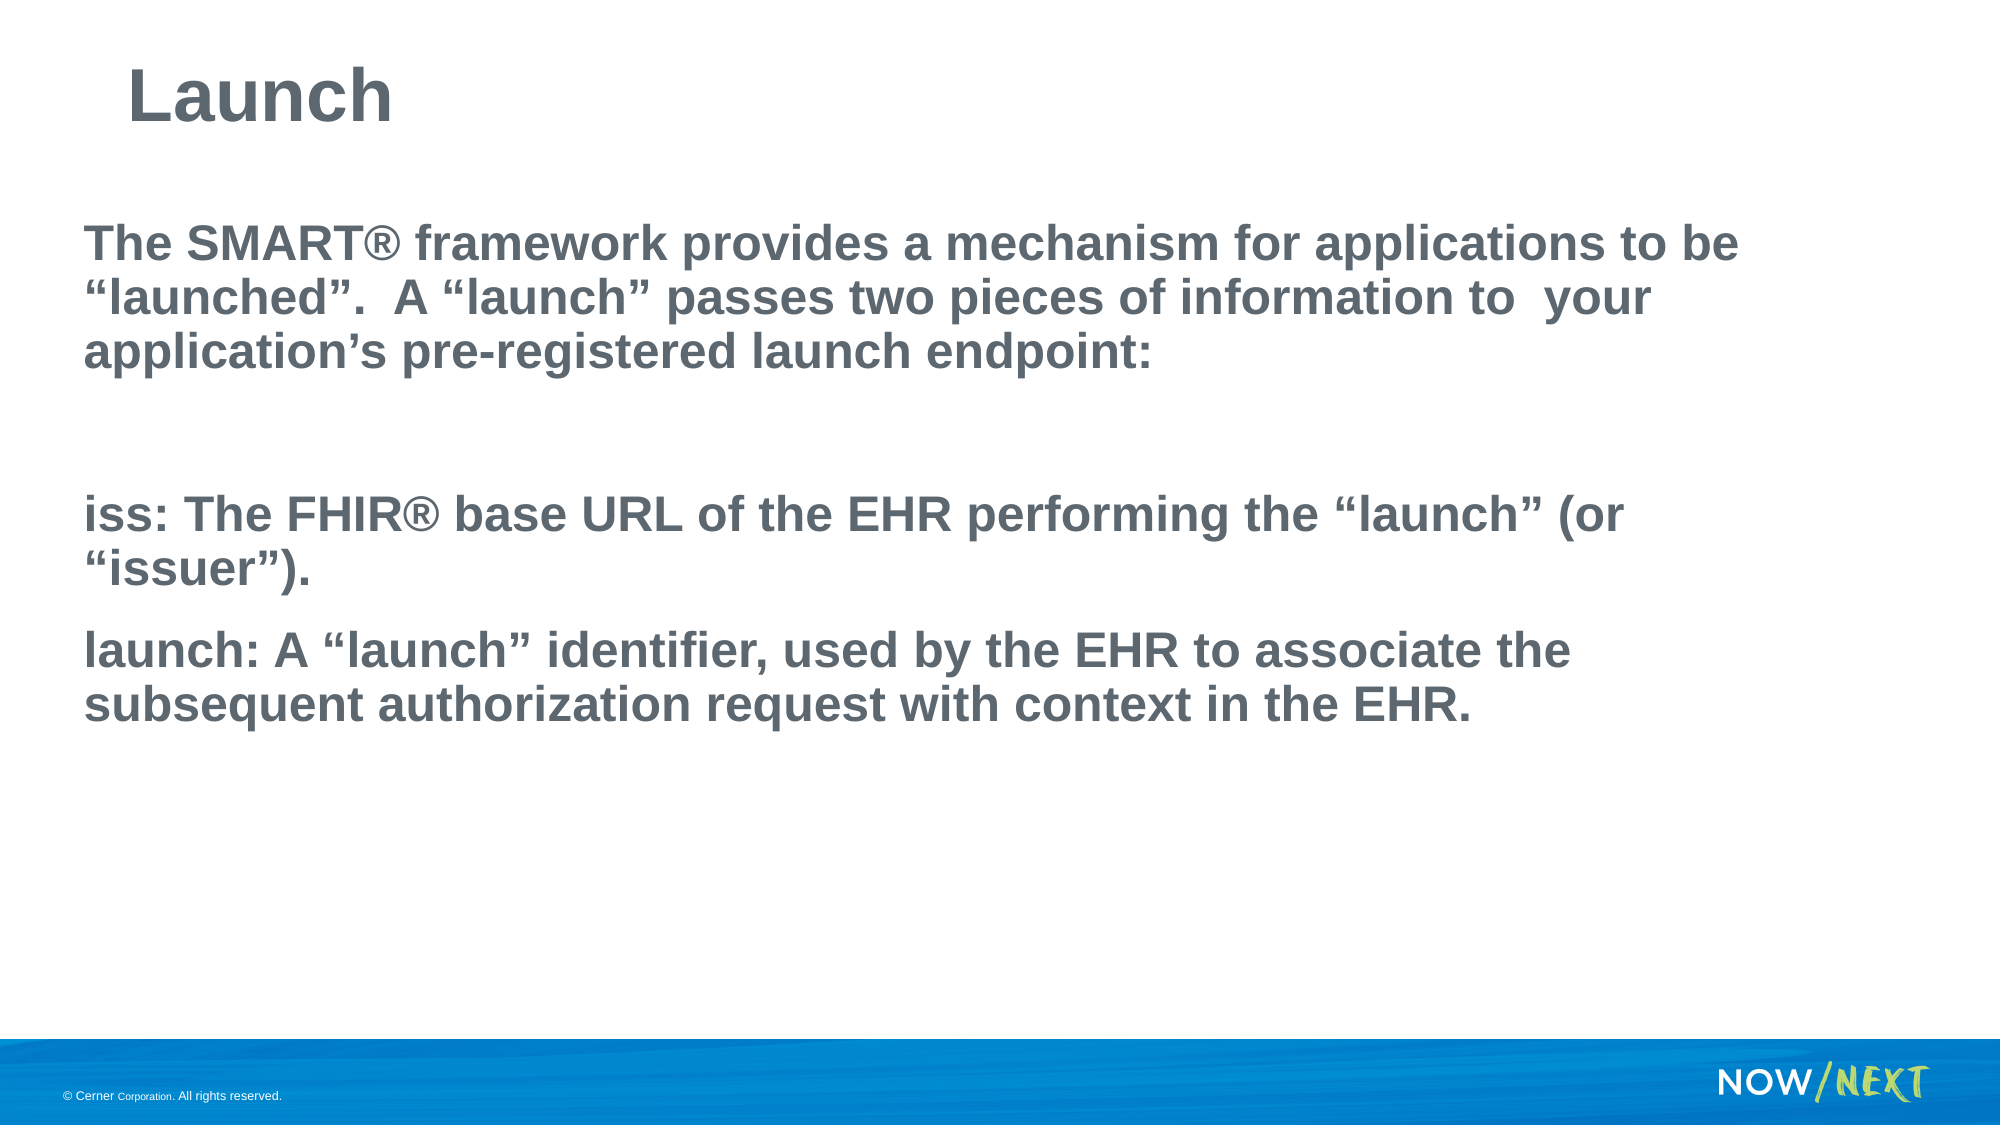

# Launch
The SMART® framework provides a mechanism for applications to be “launched”.  A “launch” passes two pieces of information to  your application’s pre-registered launch endpoint:

iss: The FHIR® base URL of the EHR performing the “launch” (or “issuer”).
launch: A “launch” identifier, used by the EHR to associate the subsequent authorization request with context in the EHR.